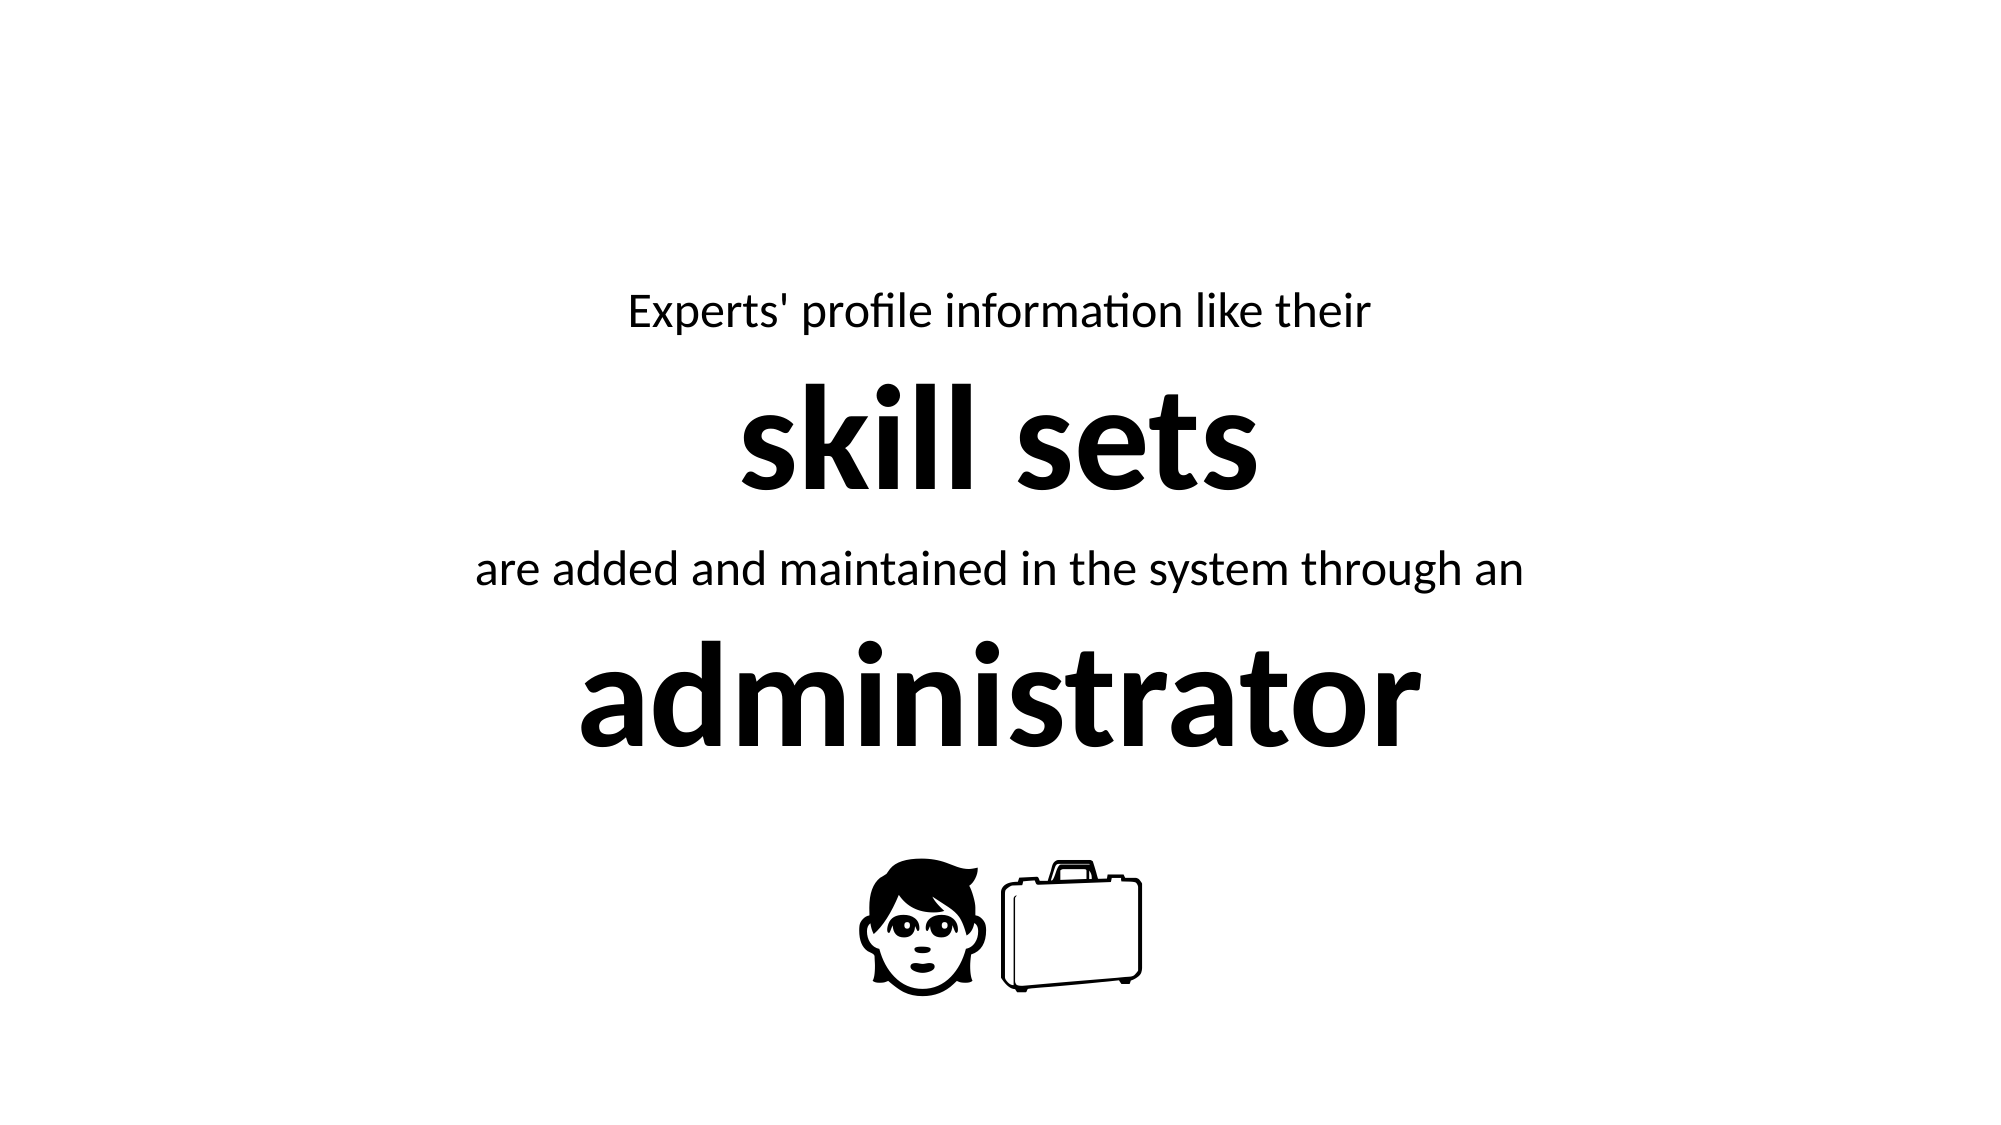

#
Experts' profile information like their
skill sets
are added and maintained in the system through an
administrator
🧑‍💼